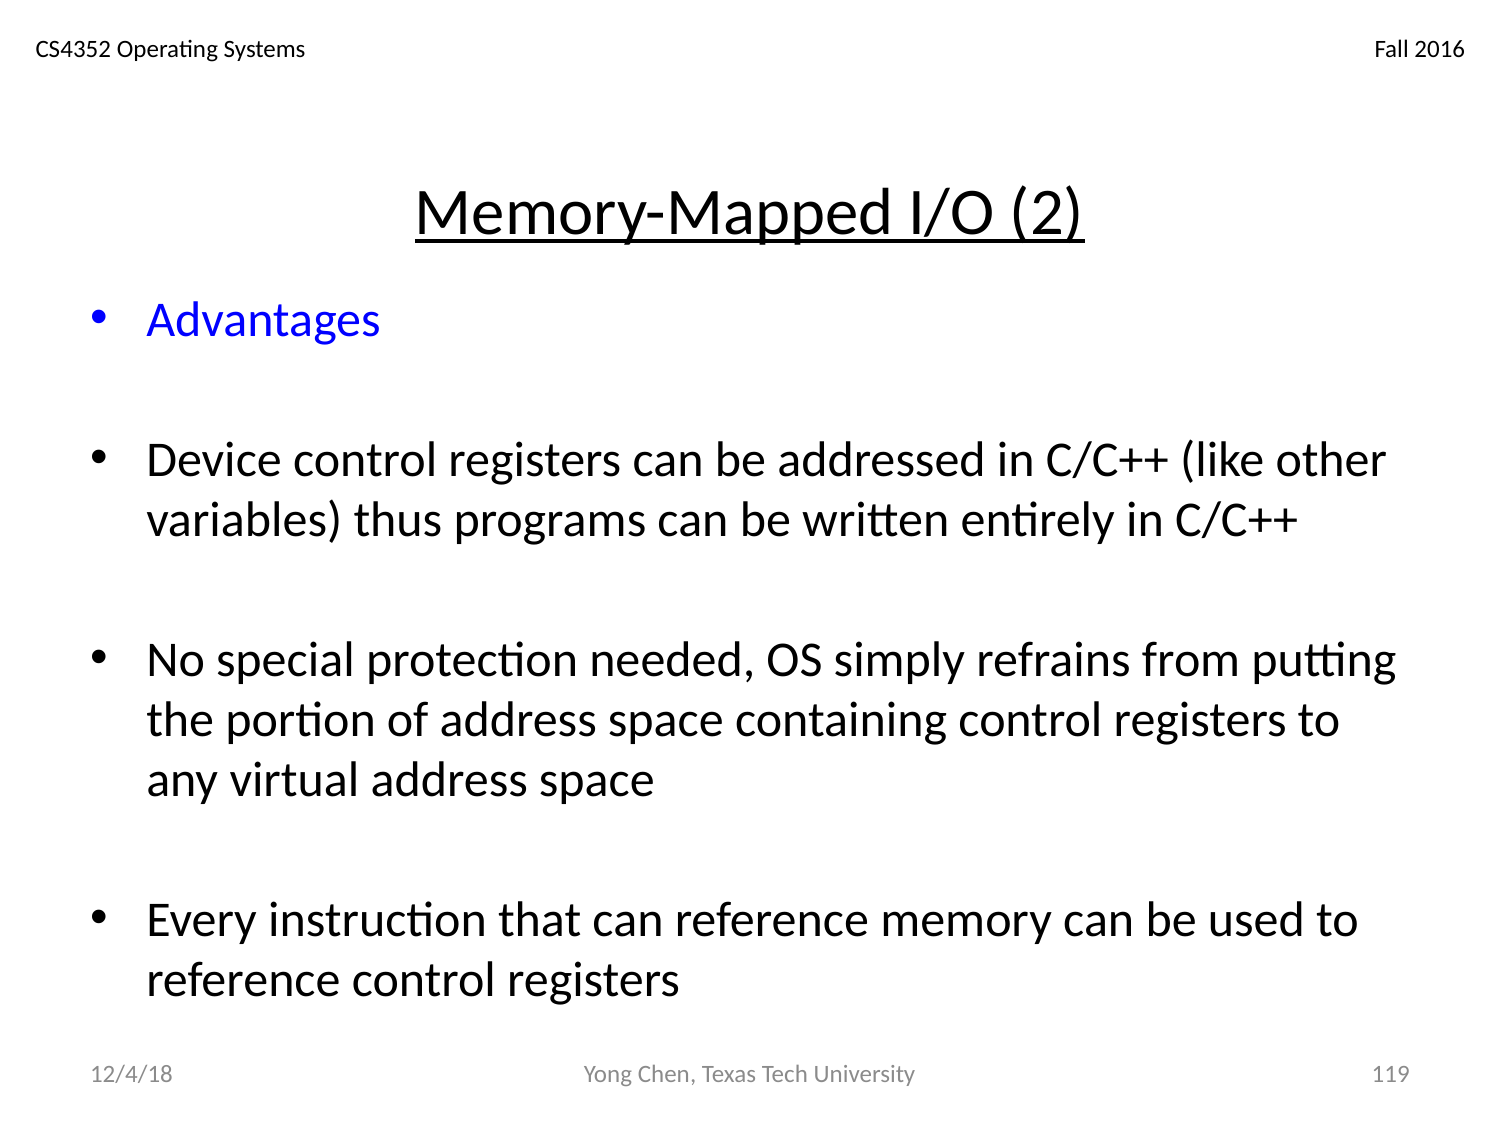

# Memory-Mapped I/O (2)
Advantages

Device control registers can be addressed in C/C++ (like other variables) thus programs can be written entirely in C/C++

No special protection needed, OS simply refrains from putting the portion of address space containing control registers to any virtual address space

Every instruction that can reference memory can be used to reference control registers
12/4/18
Yong Chen, Texas Tech University
119